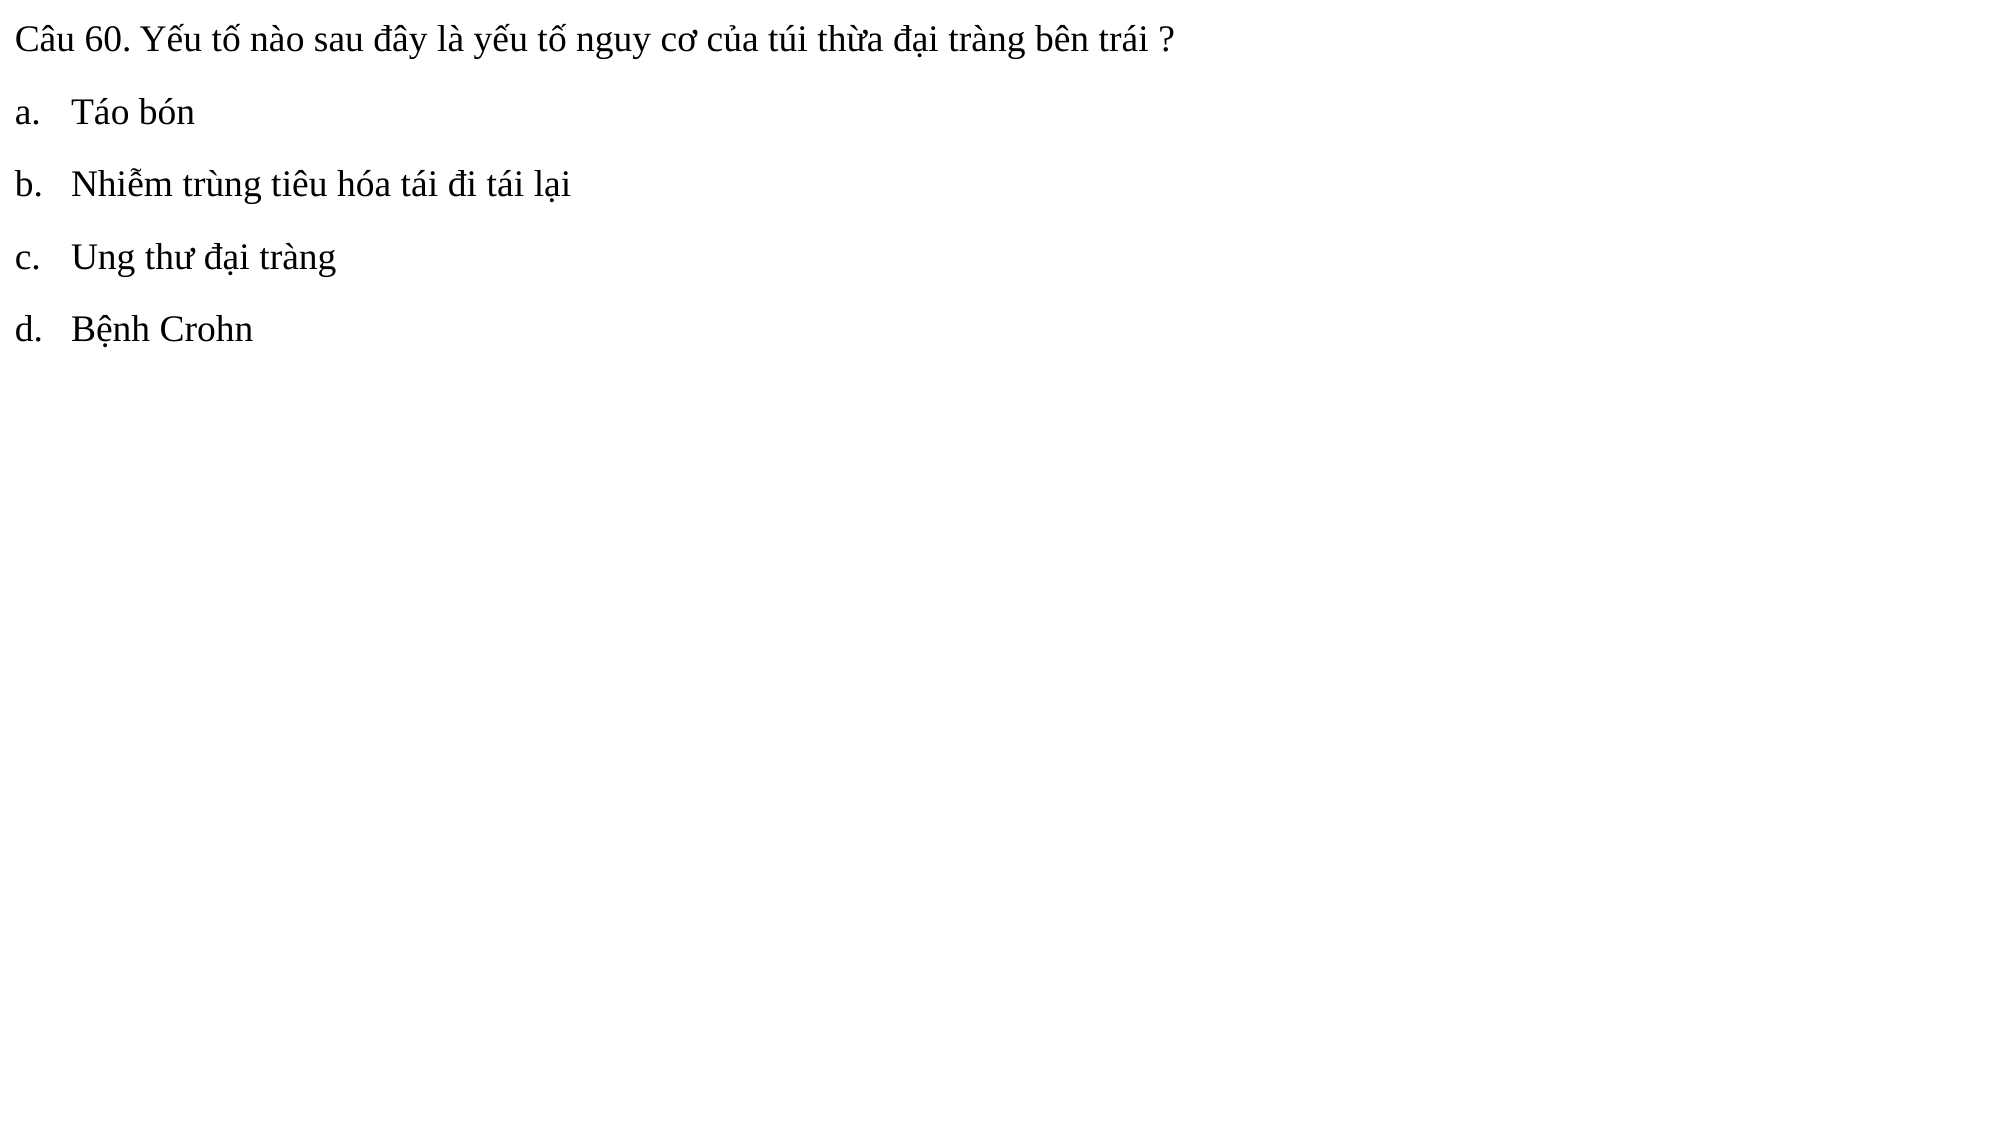

Câu 60. Yếu tố nào sau đây là yếu tố nguy cơ của túi thừa đại tràng bên trái ?
Táo bón
Nhiễm trùng tiêu hóa tái đi tái lại
Ung thư đại tràng
Bệnh Crohn